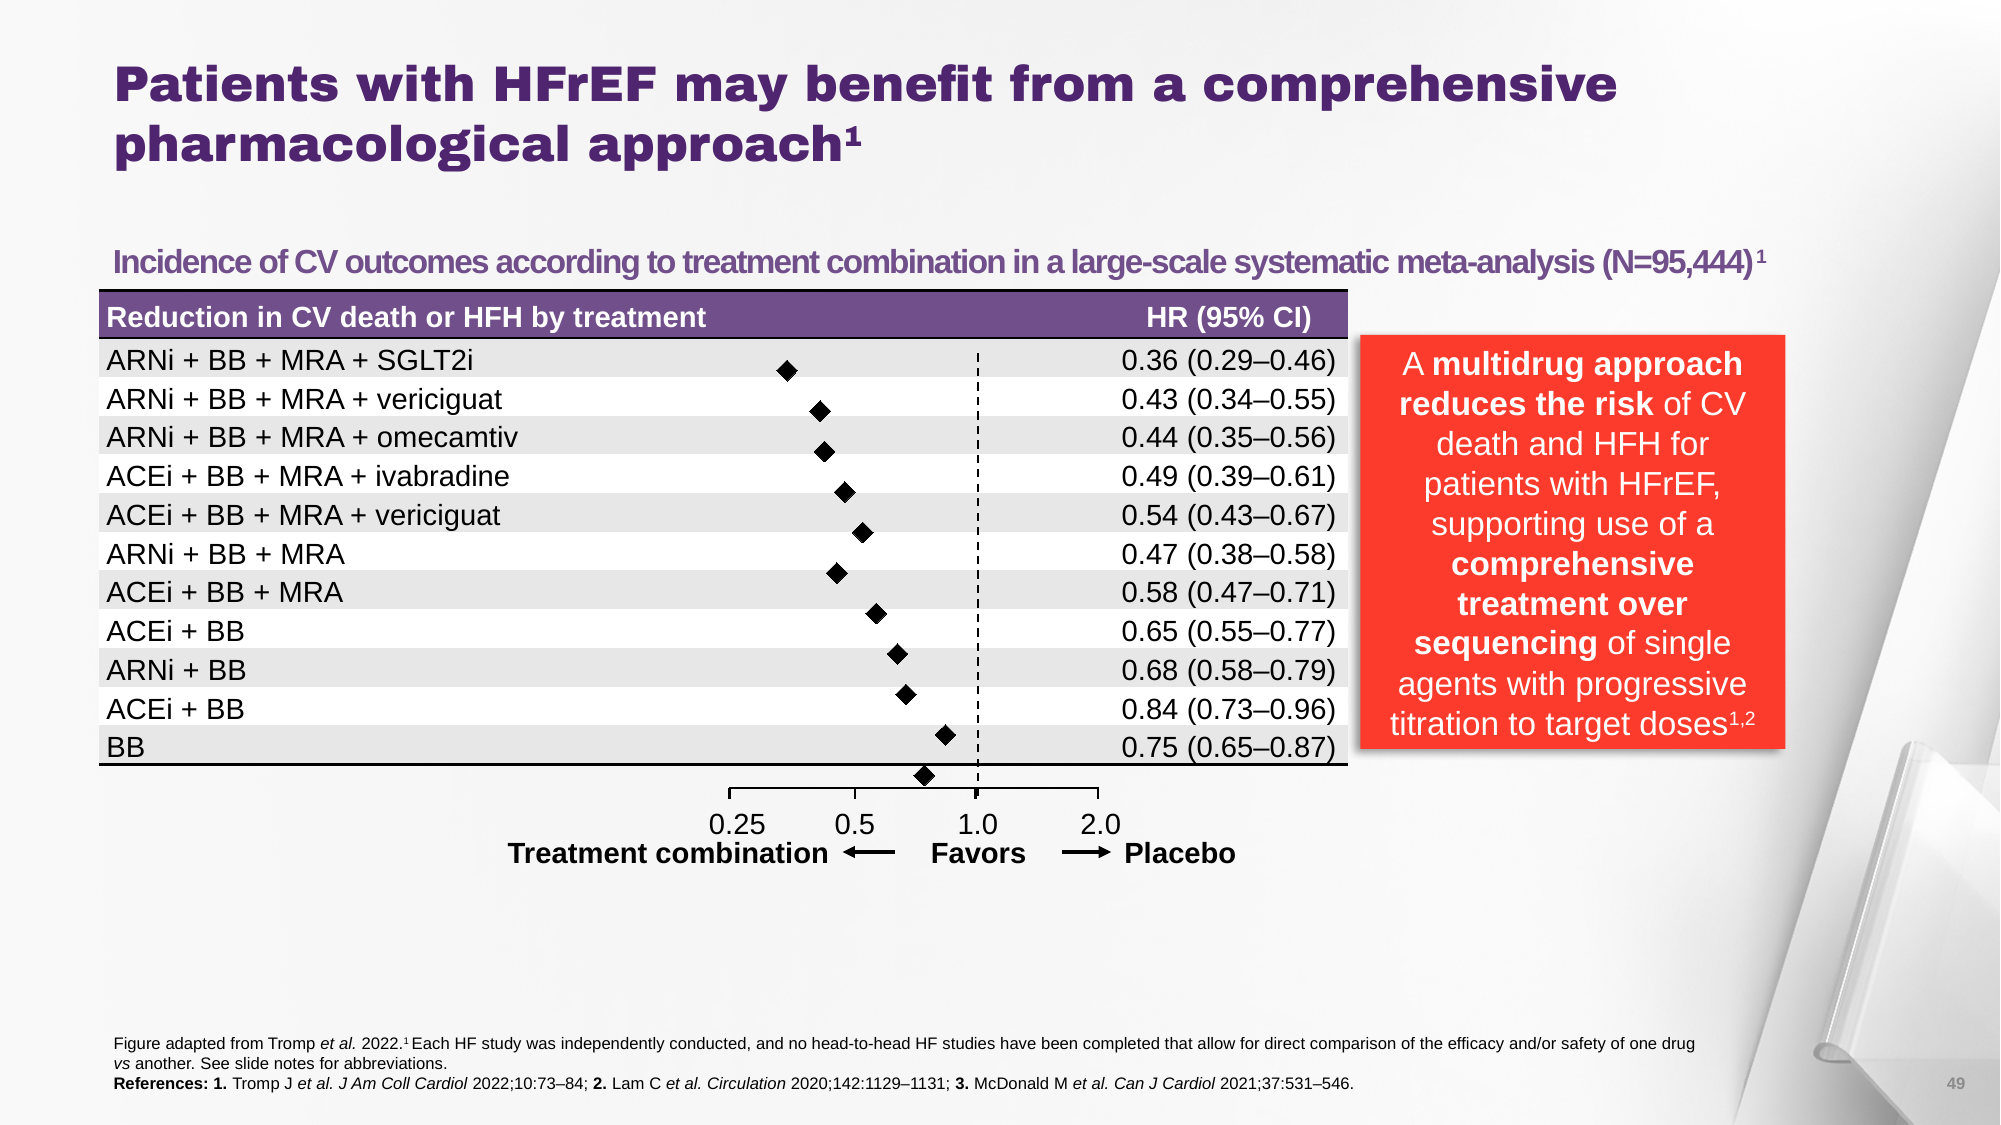

# Patients with HFrEF may benefit from a comprehensive pharmacological approach1
Incidence of CV outcomes according to treatment combination in a large-scale systematic meta‑analysis (N=95,444)1

### Chart

| Category |  |
|---|---|
| Reduction in CV death or HFH by treatment | HR (95% CI) |
| --- | --- |
| ARNi + BB + MRA + SGLT2i | 0.36 (0.29–0.46) |
| ARNi + BB + MRA + vericiguat | 0.43 (0.34–0.55) |
| ARNi + BB + MRA + omecamtiv | 0.44 (0.35–0.56) |
| ACEi + BB + MRA + ivabradine | 0.49 (0.39–0.61) |
| ACEi + BB + MRA + vericiguat | 0.54 (0.43–0.67) |
| ARNi + BB + MRA | 0.47 (0.38–0.58) |
| ACEi + BB + MRA | 0.58 (0.47–0.71) |
| ACEi + BB | 0.65 (0.55–0.77) |
| ARNi + BB | 0.68 (0.58–0.79) |
| ACEi + BB | 0.84 (0.73–0.96) |
| BB | 0.75 (0.65–0.87) |
A multidrug approach reduces the risk of CV death and HFH for patients with HFrEF, supporting use of a comprehensive treatment over sequencing of single agents with progressive titration to target doses1,2

2.0
0.5
1.0
0.25
Treatment combination
Favors
Placebo
Figure adapted from Tromp et al. 2022.1 Each HF study was independently conducted, and no head-to-head HF studies have been completed that allow for direct comparison of the efficacy and/or safety of one drug vs another. See slide notes for abbreviations.
References: 1. Tromp J et al. J Am Coll Cardiol 2022;10:73–84; 2. Lam C et al. Circulation 2020;142:1129–1131; 3. McDonald M et al. Can J Cardiol 2021;37:531–546.
49